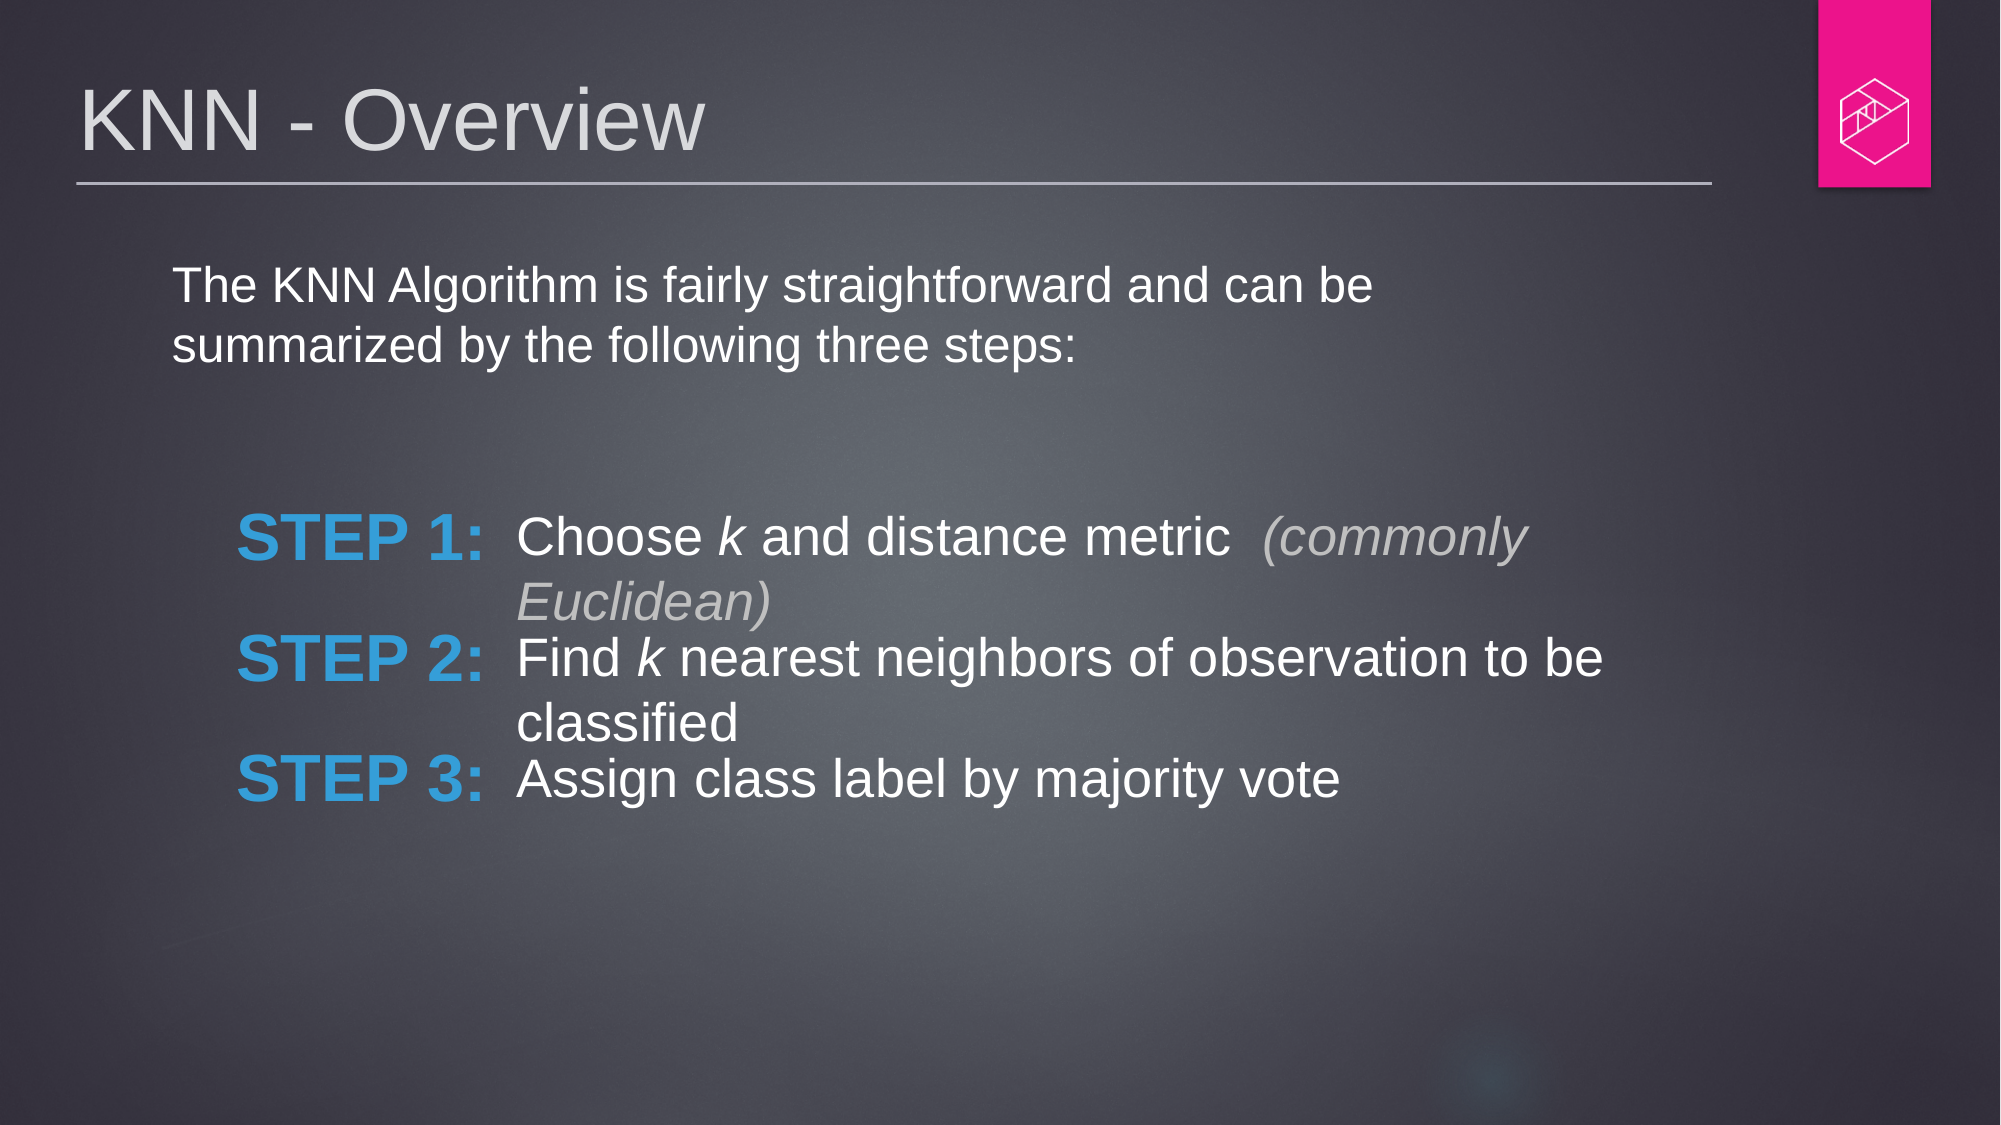

# KNN - Overview
The KNN Algorithm is fairly straightforward and can be summarized by the following three steps:
STEP 1:
Choose k and distance metric  (commonly Euclidean)
STEP 2:
Find k nearest neighbors of observation to be classified
STEP 3:
Assign class label by majority vote